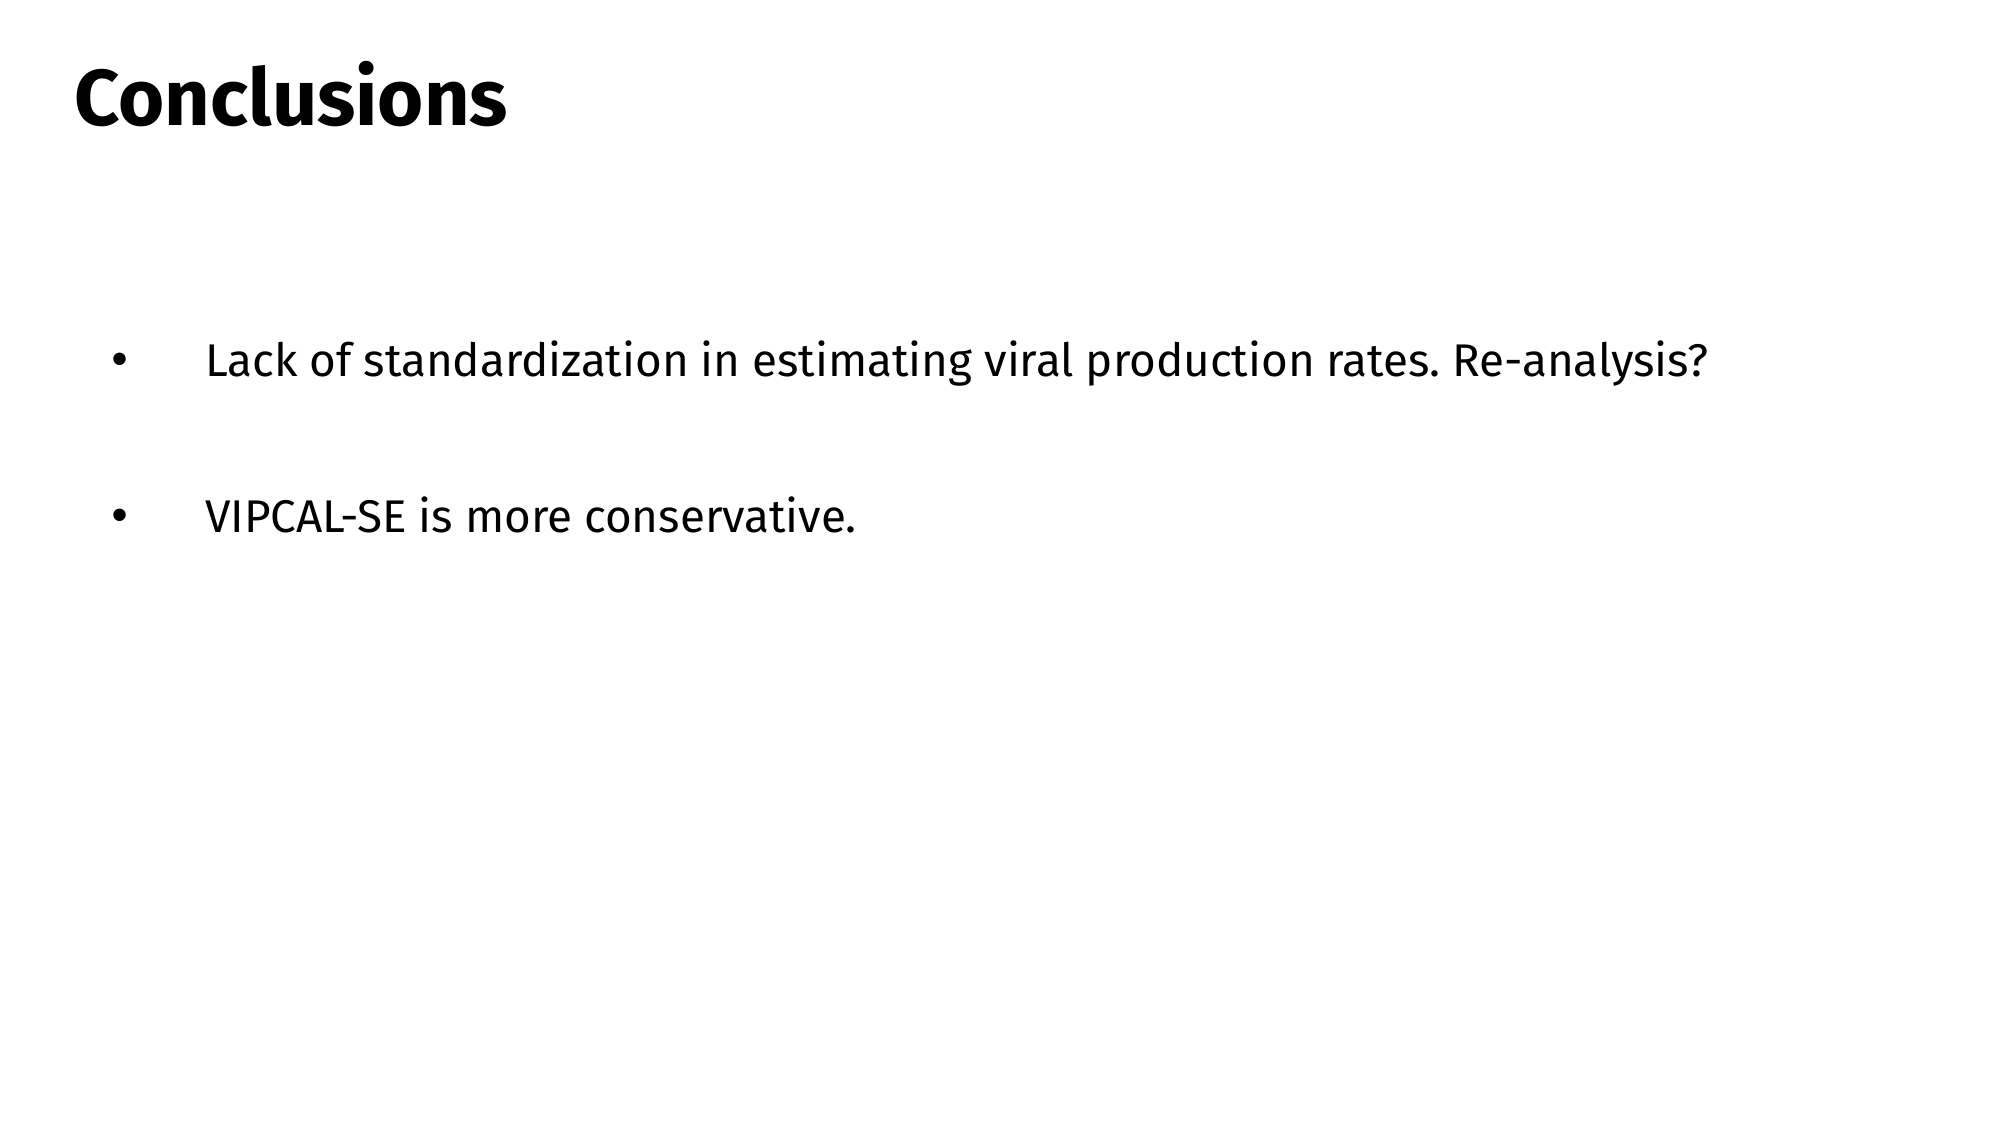

Conclusions
Lack of standardization in estimating viral production rates. Re-analysis?
VIPCAL-SE is more conservative.